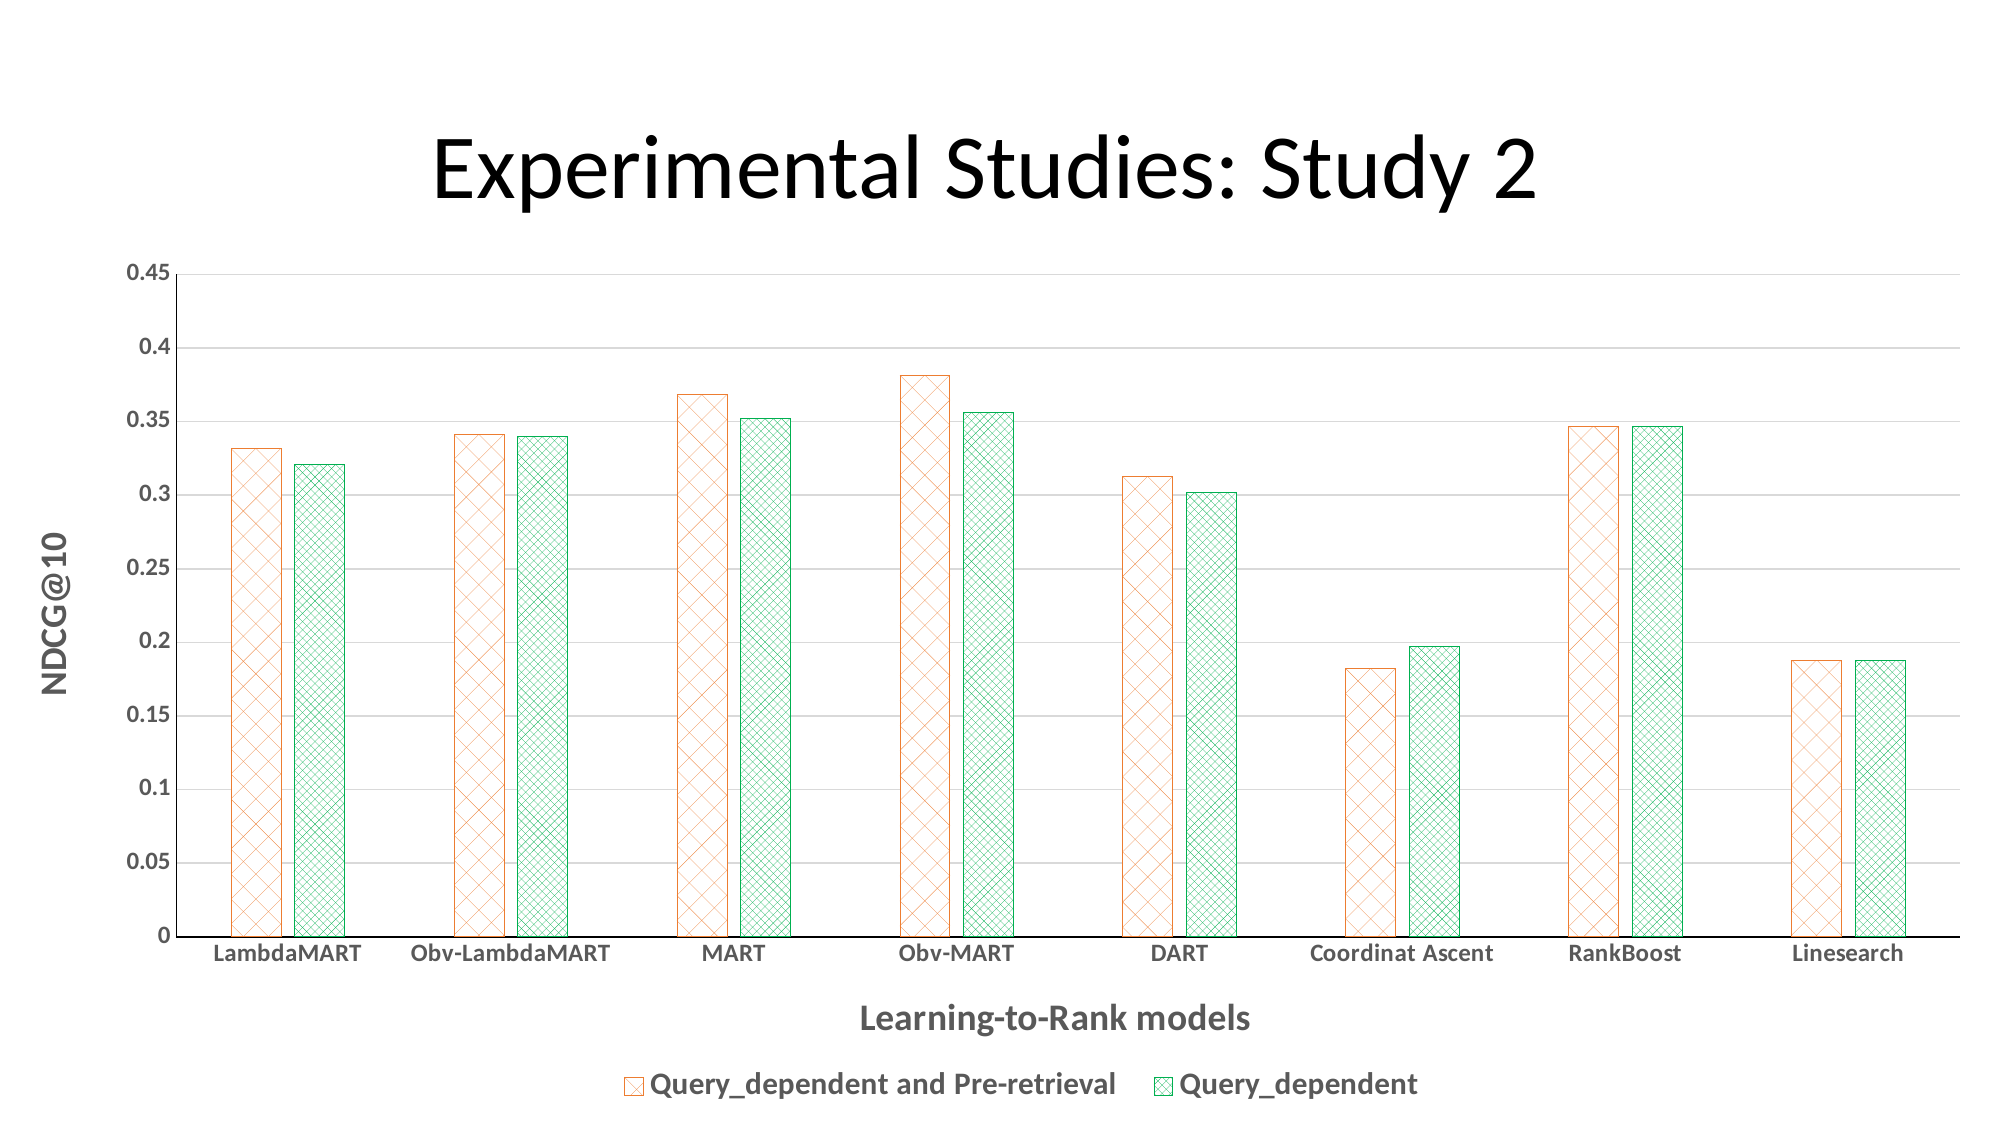

# Experimental Studies: Study 2

### Chart

| Category | Query_dependent and Pre-retrieval | Query_dependent |
|---|---|---|
| LambdaMART | 0.33164000000000005 | 0.32073999999999997 |
| Obv-LambdaMART | 0.34114000000000005 | 0.33962 |
| MART | 0.36819999999999997 | 0.3518 |
| Obv-MART | 0.38148 | 0.35598 |
| DART | 0.31266 | 0.30152 |
| Coordinat Ascent | 0.18214000000000002 | 0.19726 |
| RankBoost | 0.34687999999999997 | 0.34687999999999997 |
| Linesearch | 0.18796000000000002 | 0.18796000000000002 |